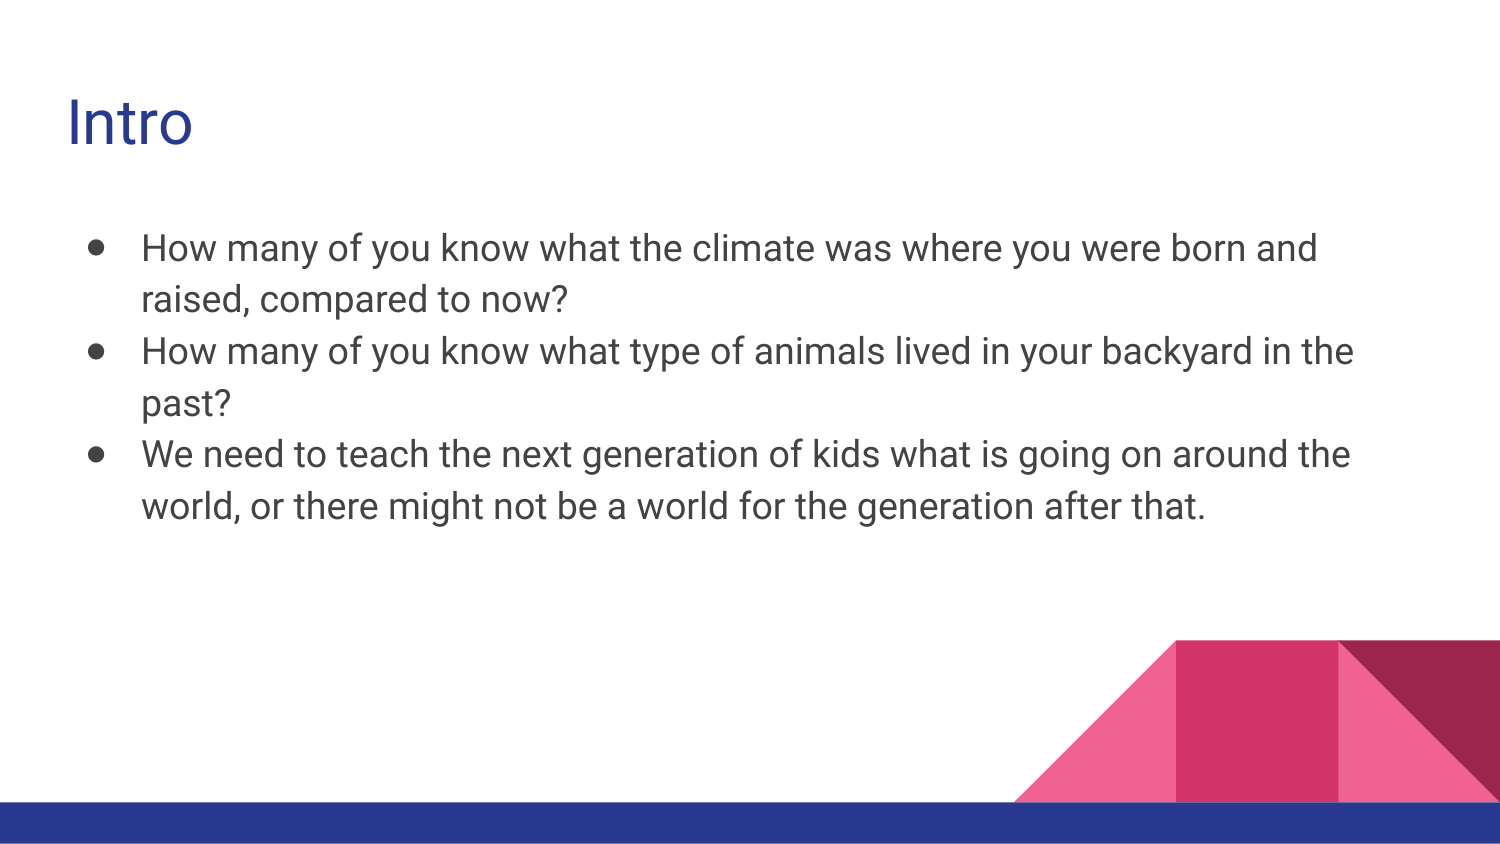

# Intro
How many of you know what the climate was where you were born and raised, compared to now?
How many of you know what type of animals lived in your backyard in the past?
We need to teach the next generation of kids what is going on around the world, or there might not be a world for the generation after that.